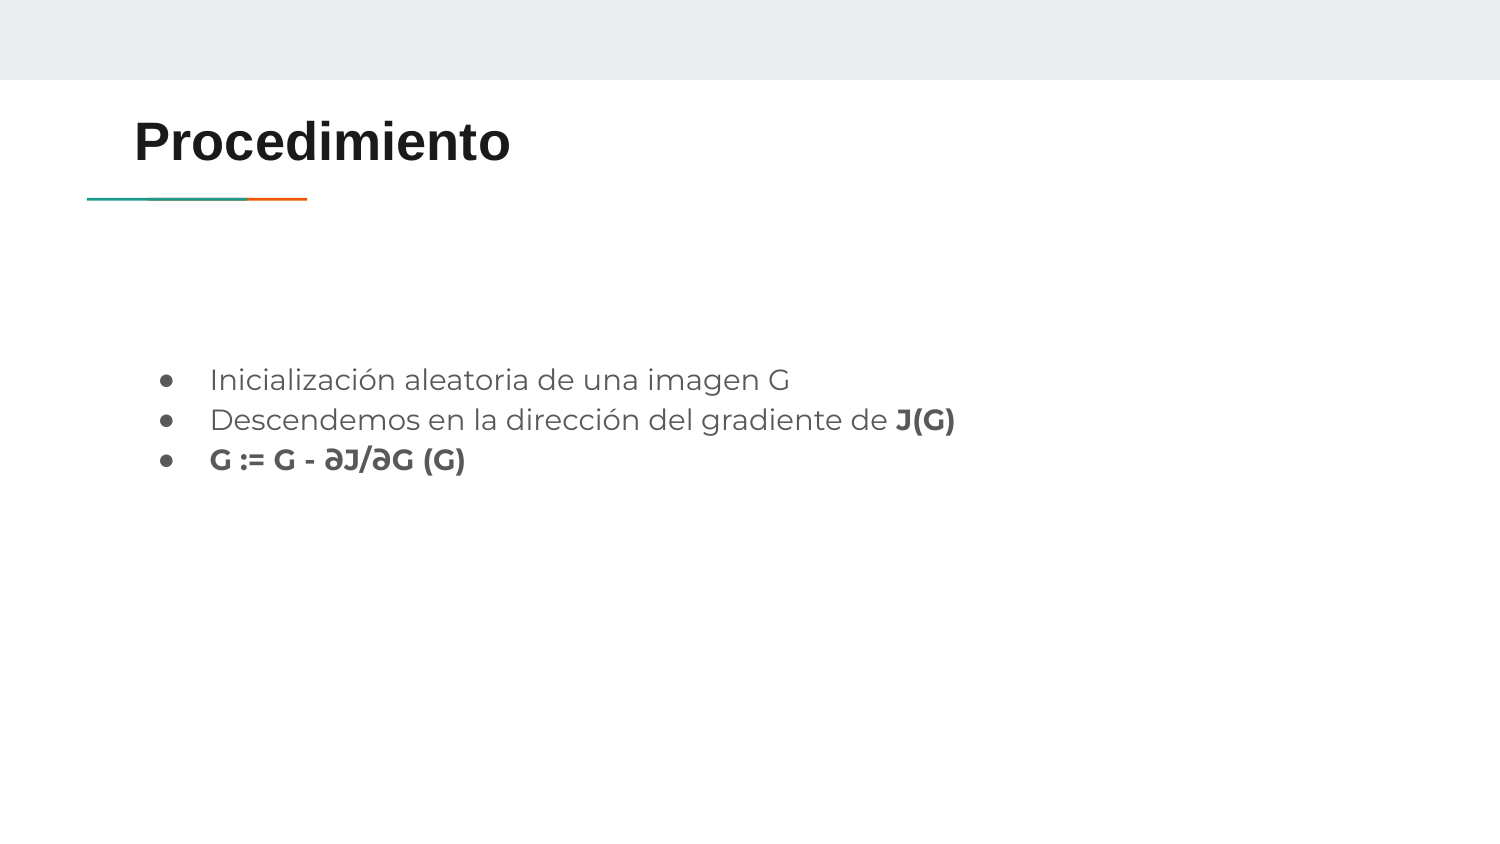

# Procedimiento
Inicialización aleatoria de una imagen G
Descendemos en la dirección del gradiente de J(G)
G := G - ∂J/∂G (G)